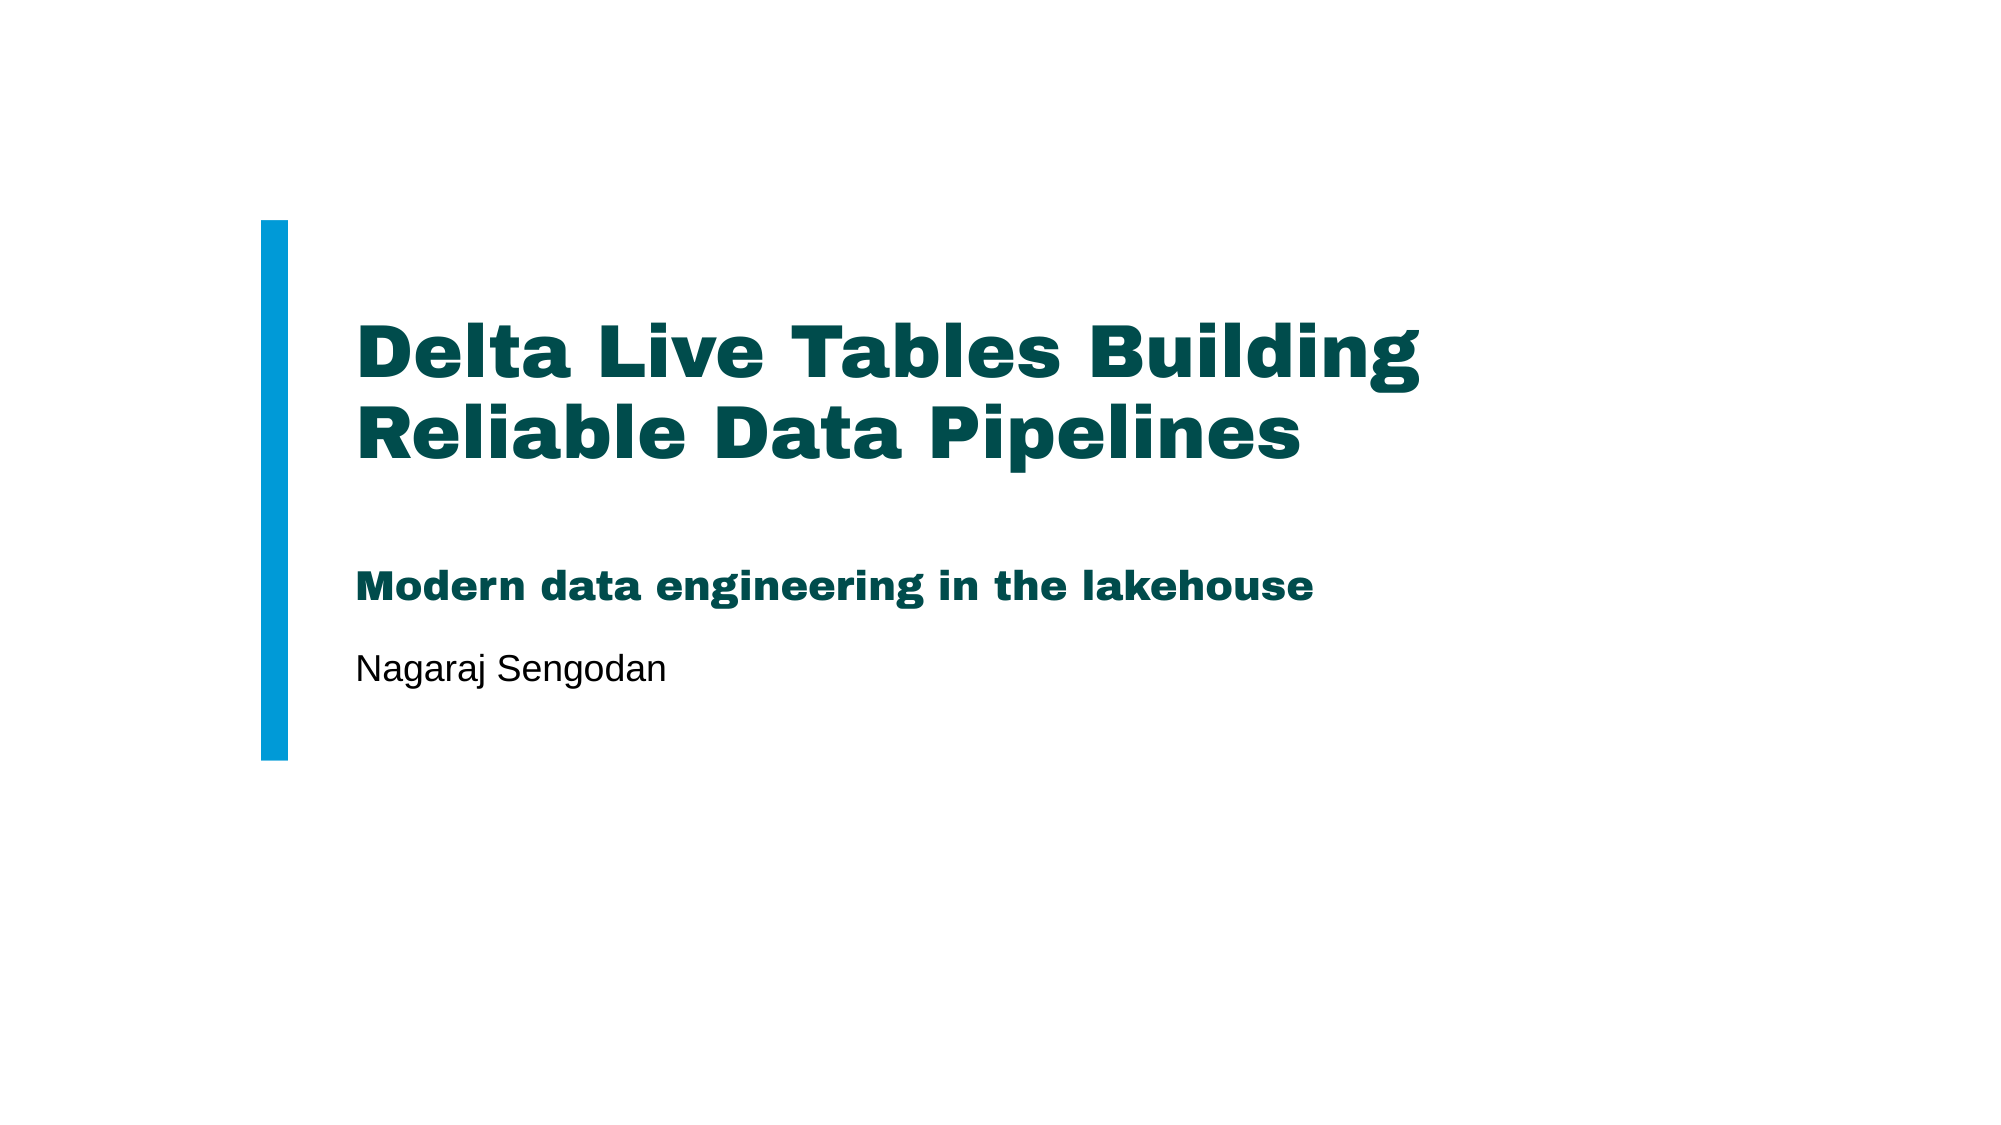

# Delta Live Tables Building Reliable Data Pipelines Modern data engineering in the lakehouse
Nagaraj Sengodan